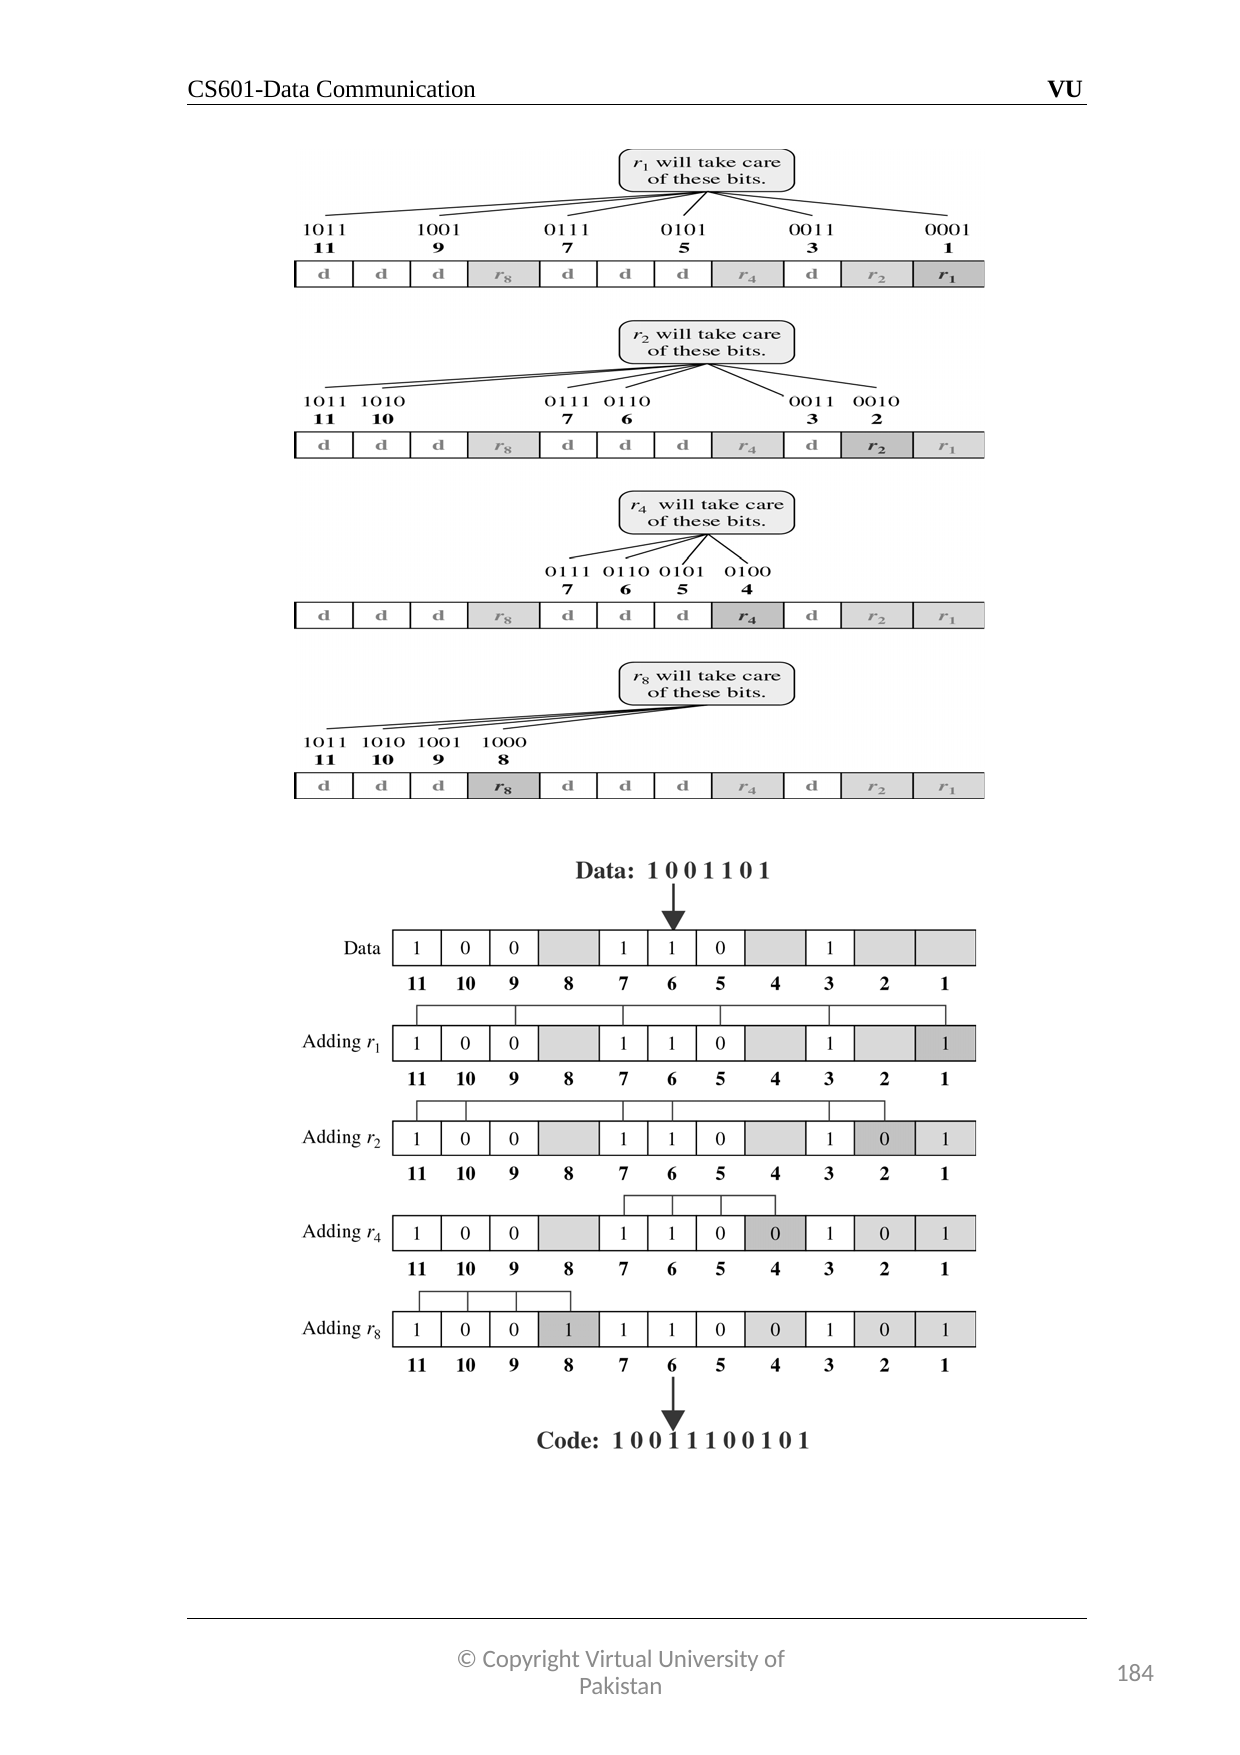

CS601-Data Communication
VU

© Copyright Virtual University of Pakistan
184